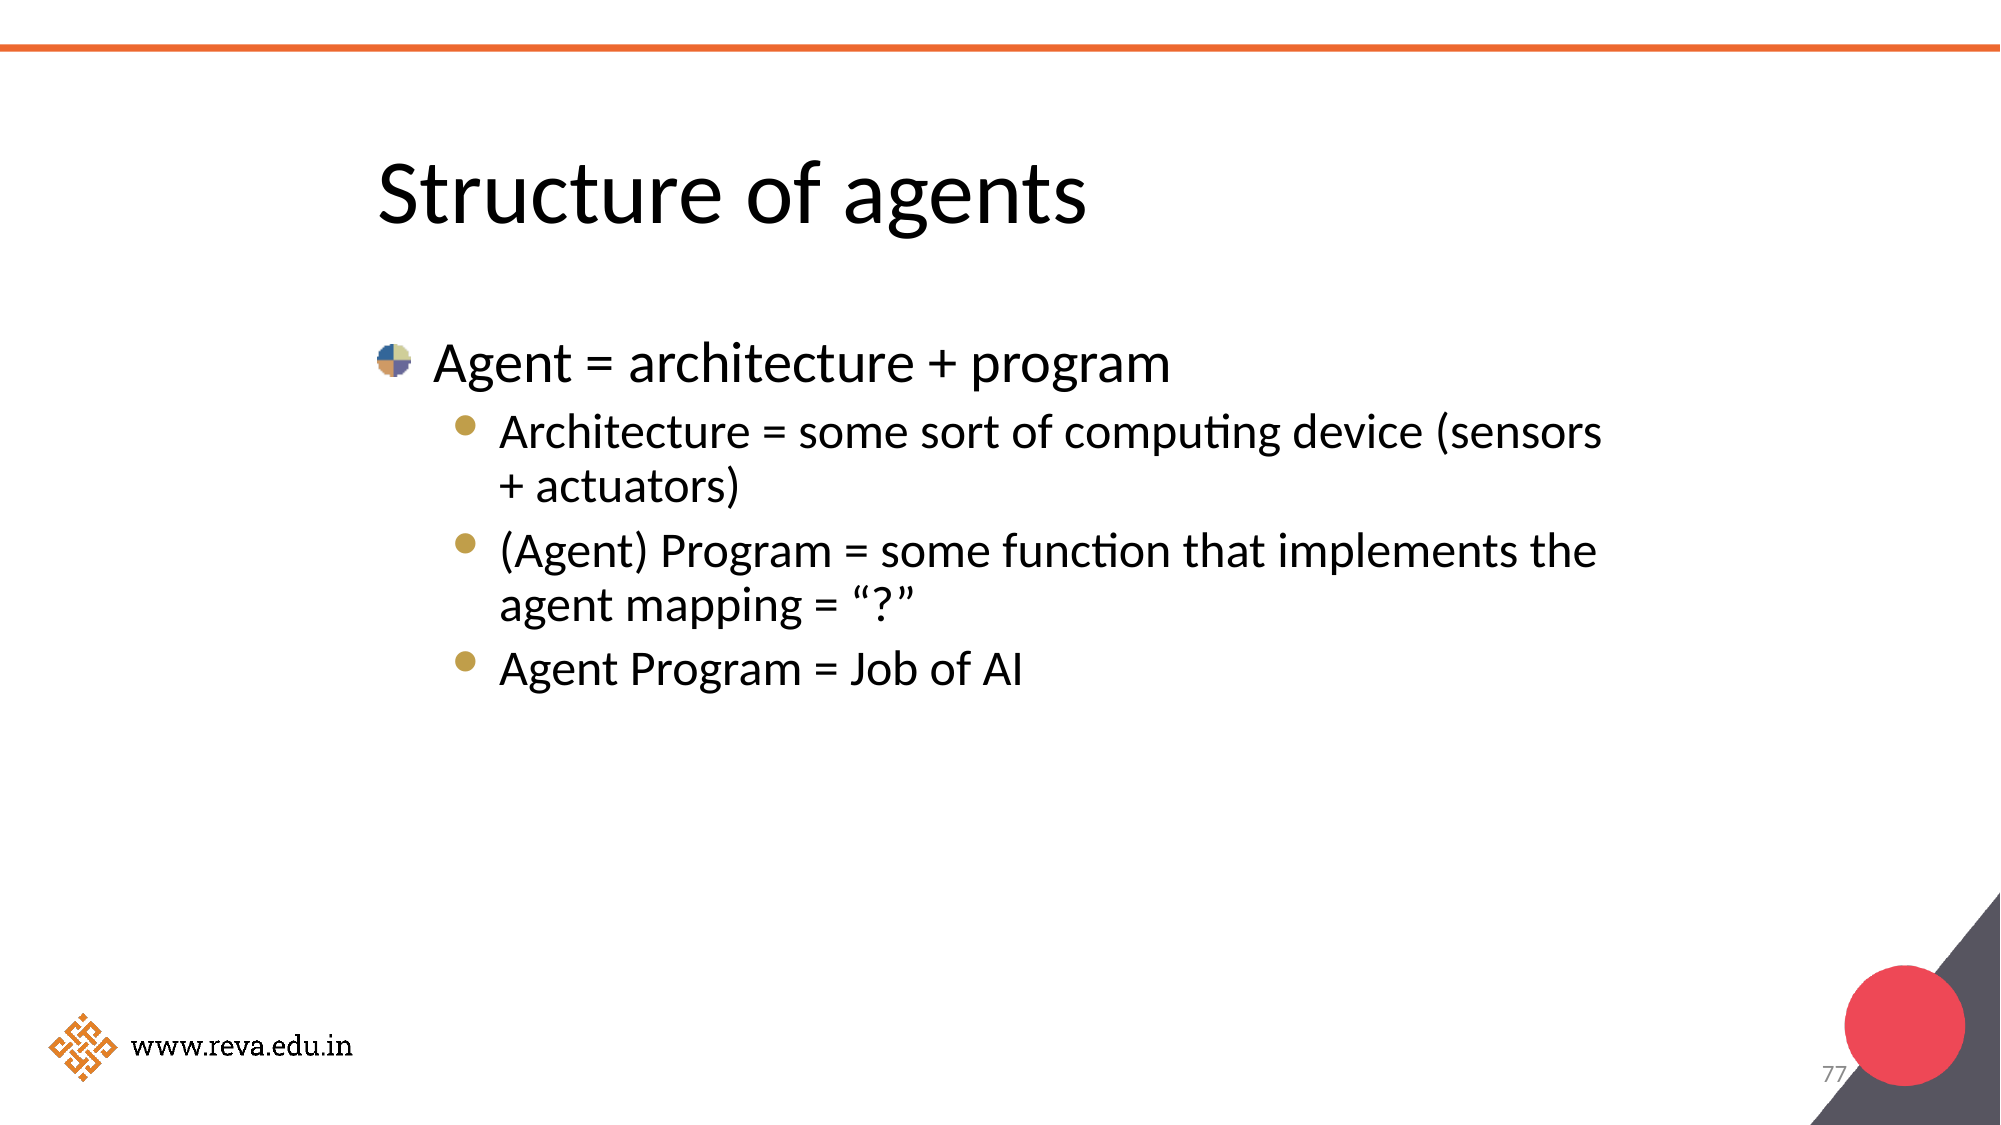

Structure of agents
Agent = architecture + program
Architecture = some sort of computing device (sensors + actuators)
(Agent) Program = some function that implements the agent mapping = “?”
Agent Program = Job of AI
77